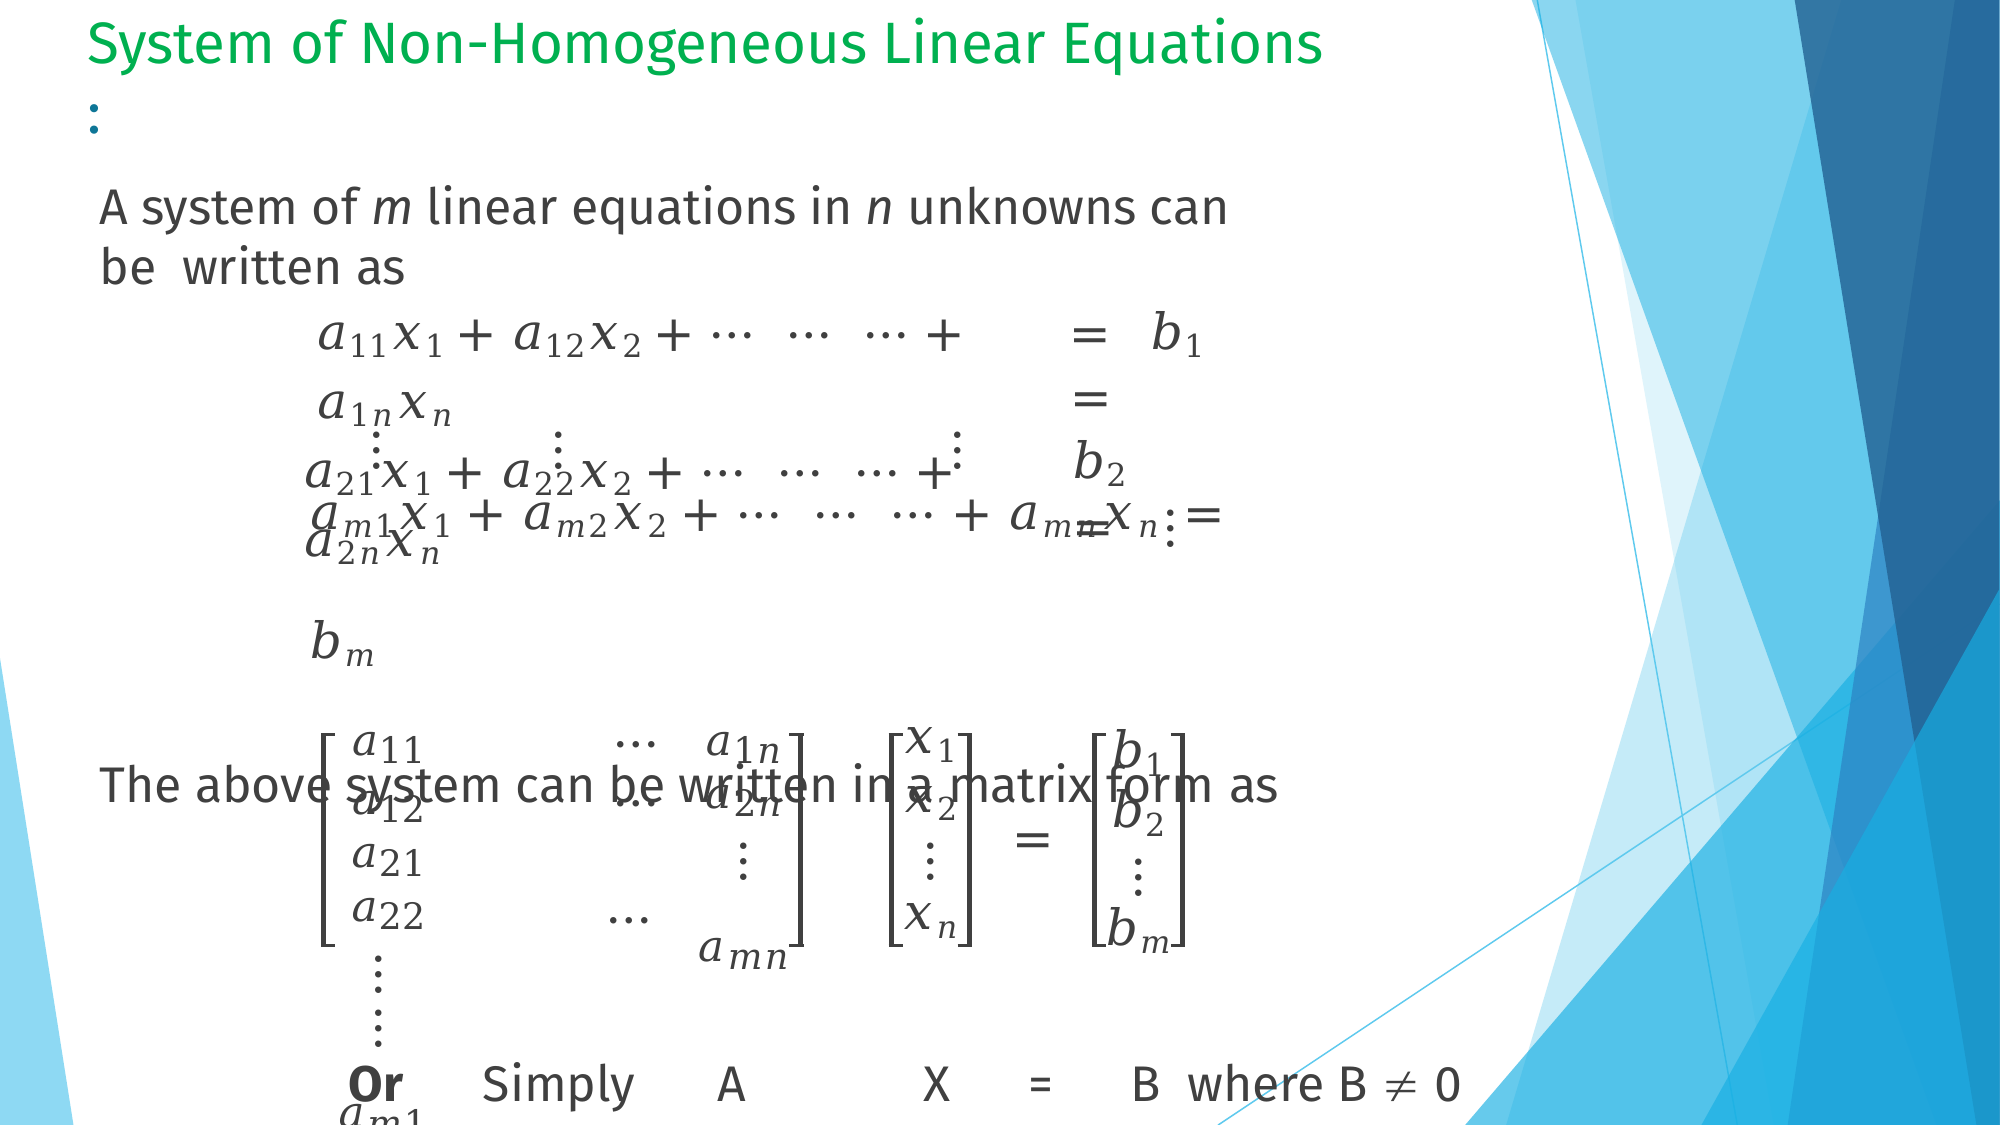

# System of Non-Homogeneous Linear Equations :
A system of m linear equations in n unknowns can be  written as
𝑎11𝑥1 + 𝑎12𝑥2 + ⋯  ⋯  ⋯ + 𝑎1𝑛𝑥𝑛
𝑎21𝑥1 + 𝑎22𝑥2 + ⋯  ⋯  ⋯ + 𝑎2𝑛𝑥𝑛
=	𝑏1
=	𝑏2
=	⋮
⋮	⋮	⋮
𝑎𝑚1𝑥1 + 𝑎𝑚2𝑥2 + ⋯  ⋯  ⋯ + 𝑎𝑚𝑛𝑥𝑛 =	𝑏𝑚

The above system can be written in a matrix form as
⋯
⋯
𝑥1
𝑥2
⋮
𝑥𝑛
𝑏1
𝑏2
⋮
𝑏𝑚
𝑎1𝑛
𝑎2𝑛
⋮
𝑎𝑚𝑛
𝑎11	𝑎12
𝑎21	𝑎22
⋮	⋮
𝑎𝑚1	𝑎𝑚2

=
⋯

Or	Simply	A
X	=	B  where B ≠ 0